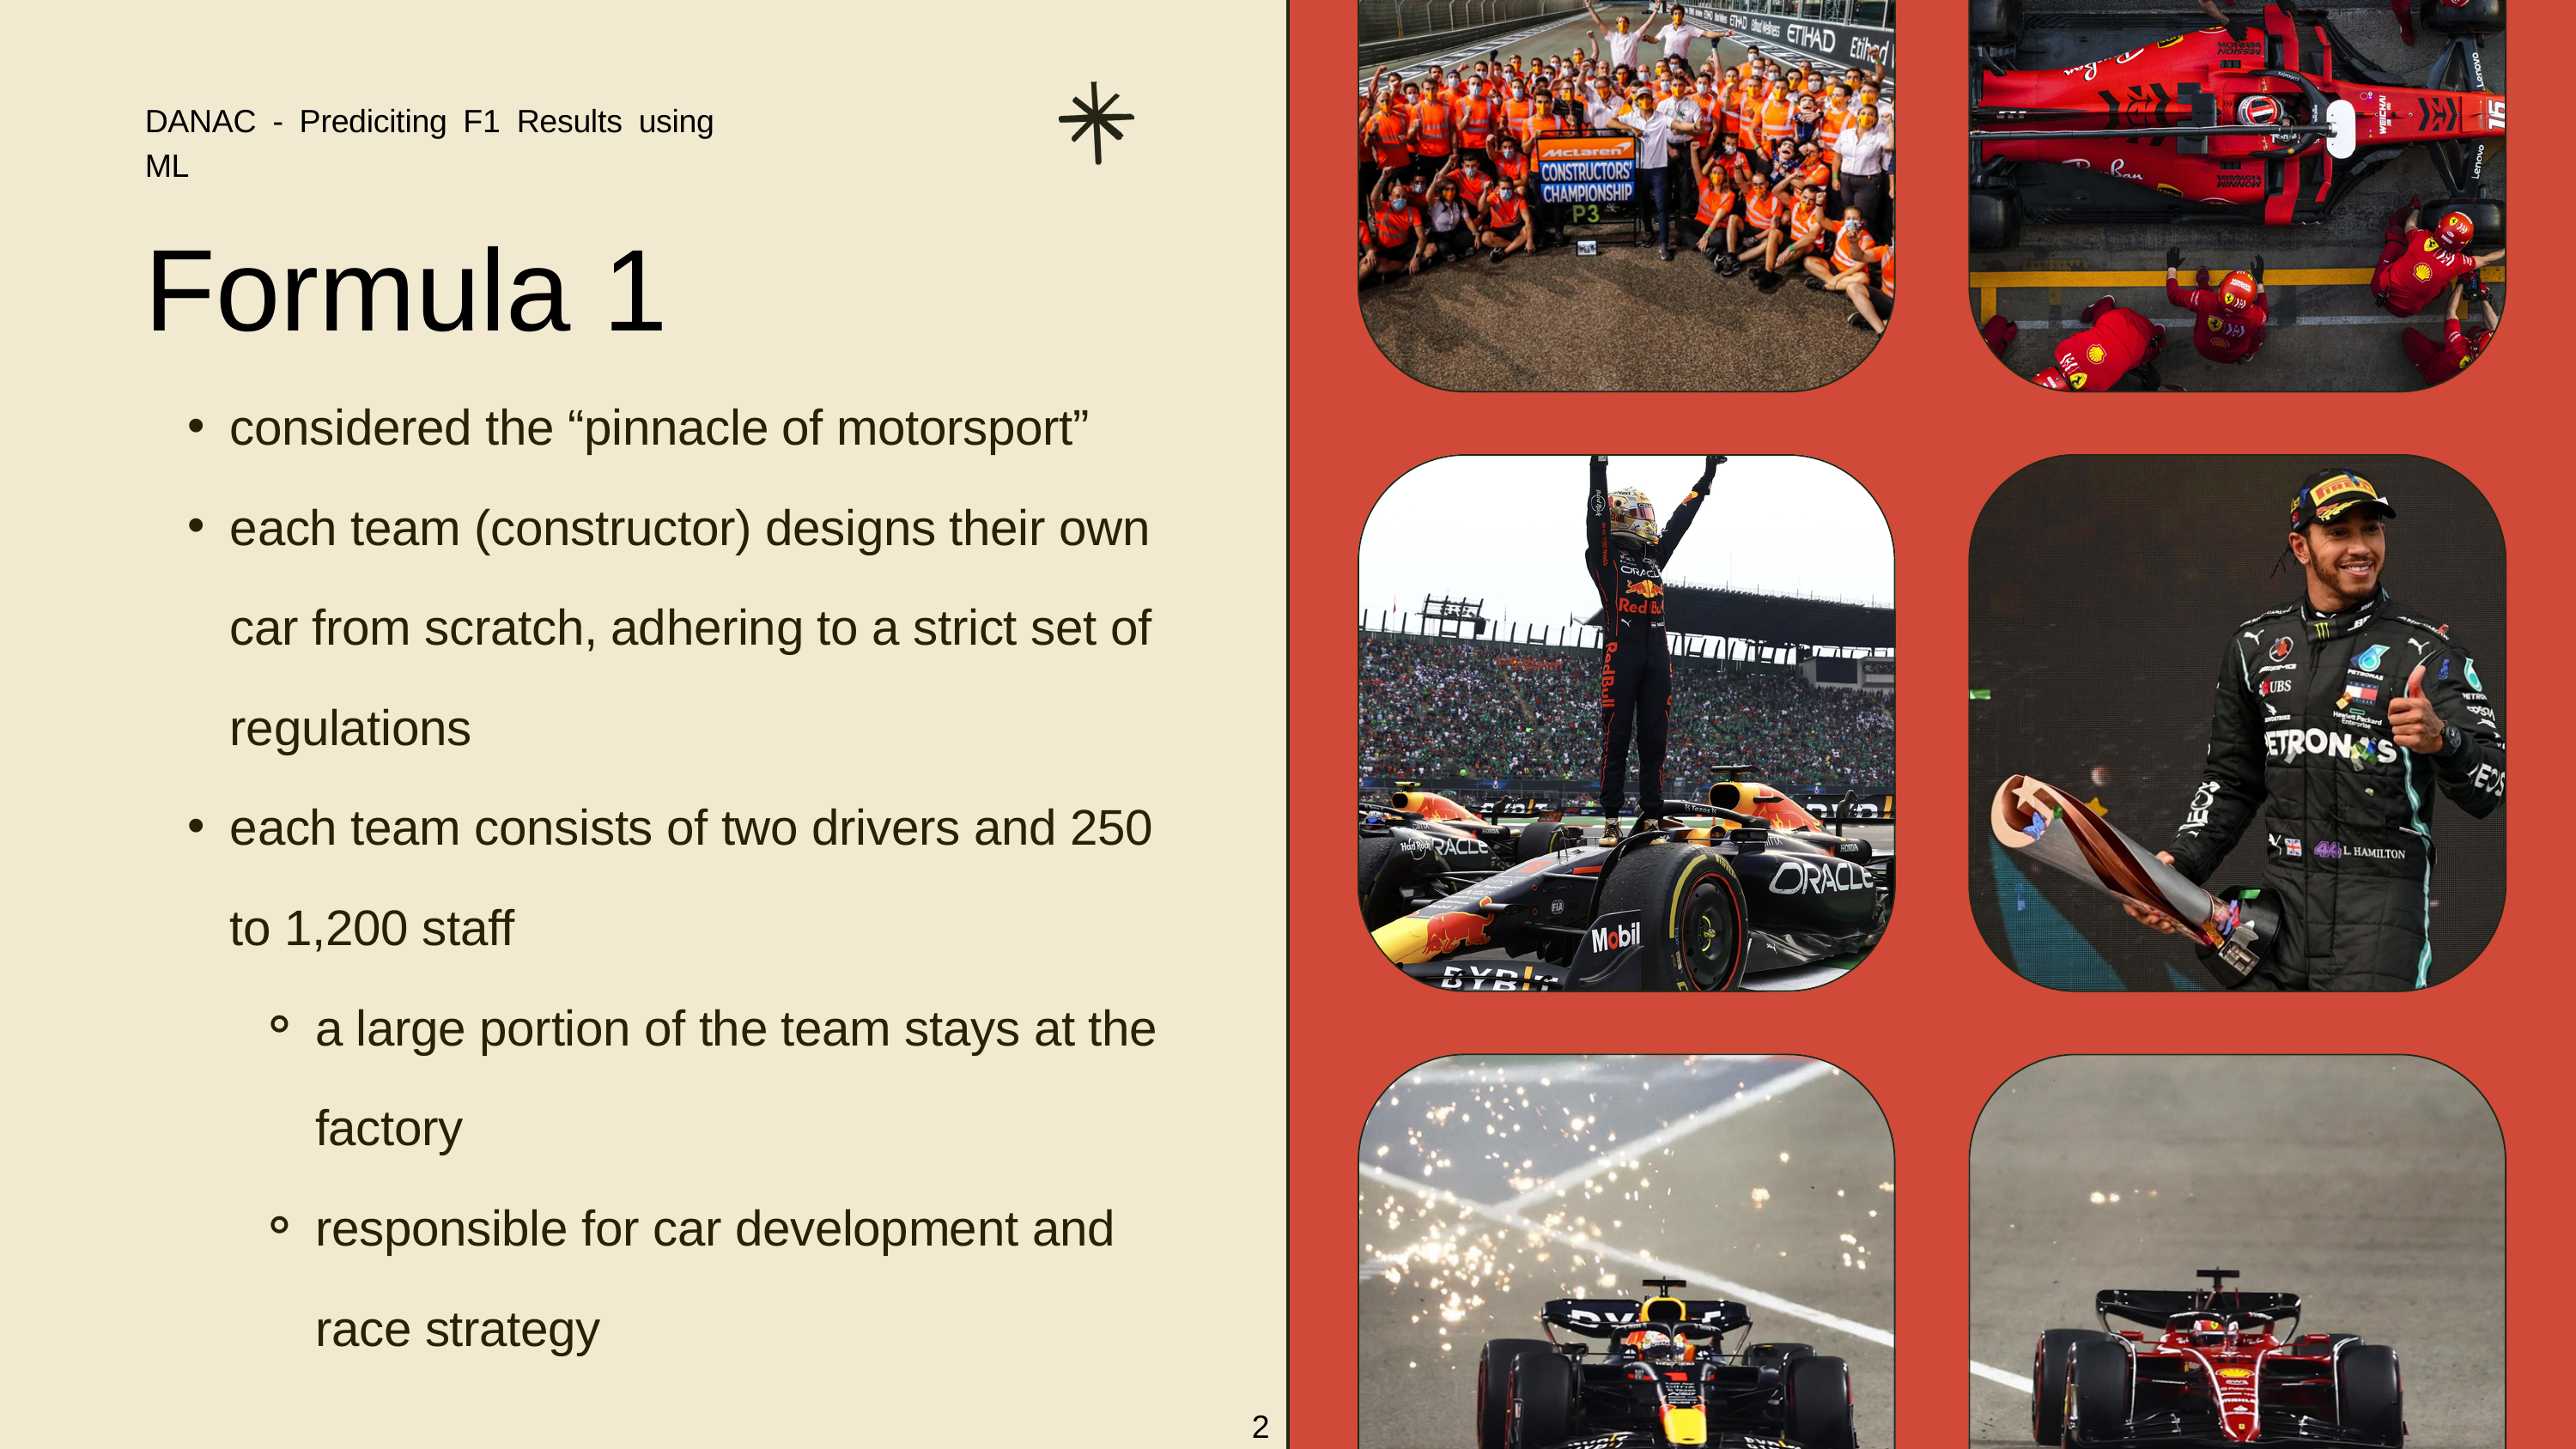

DANAC - Prediciting F1 Results using ML
Formula 1
considered the “pinnacle of motorsport”
each team (constructor) designs their own car from scratch, adhering to a strict set of regulations
each team consists of two drivers and 250 to 1,200 staff
a large portion of the team stays at the factory
responsible for car development and race strategy

2